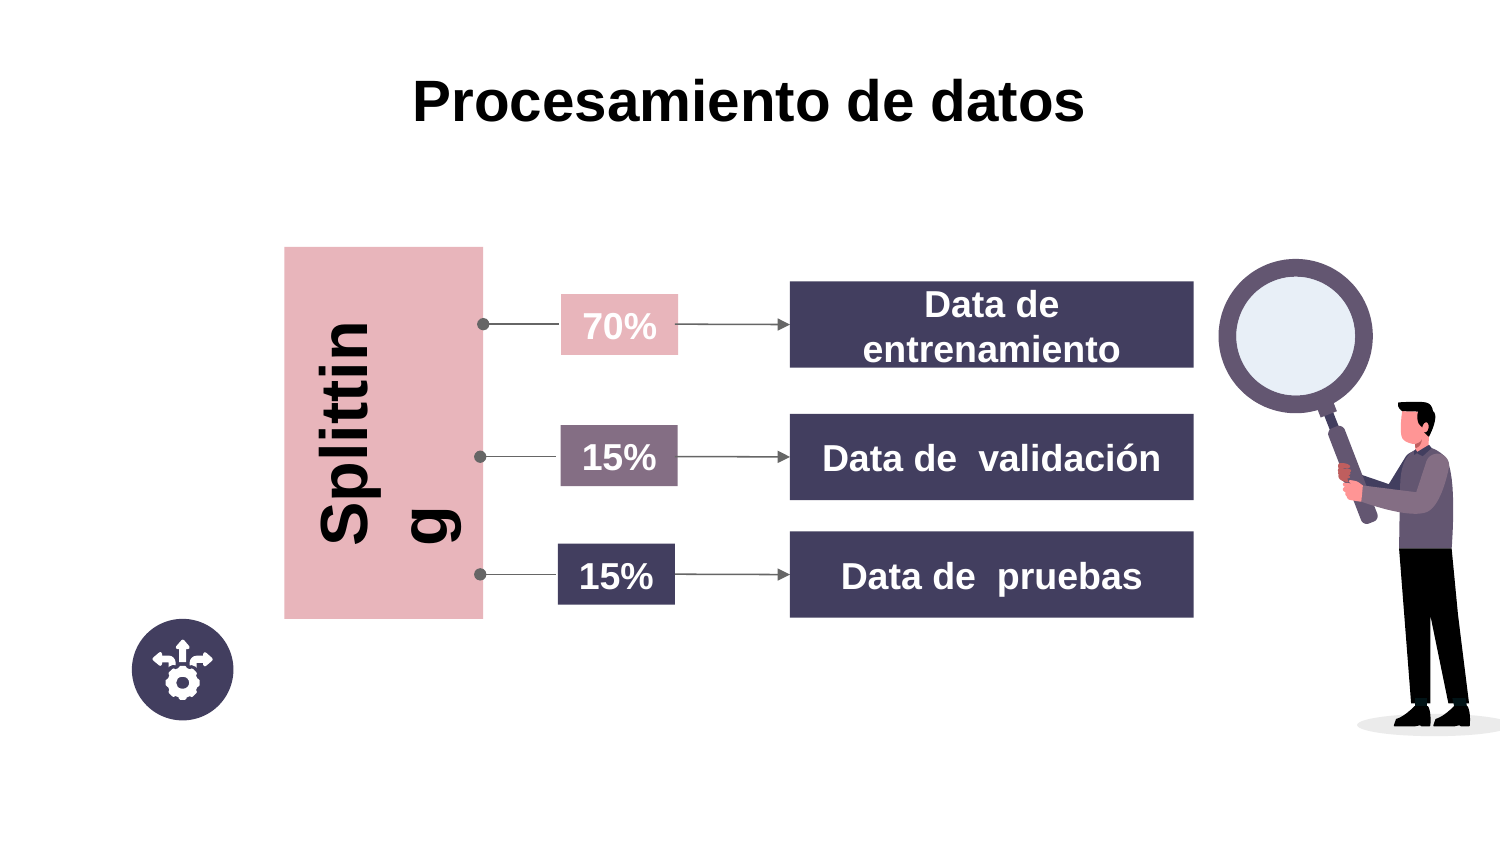

# Procesamiento de datos

Splitting

Data de entrenamiento
70%
Splitting
Data de  validación
15%
Data de  pruebas
15%